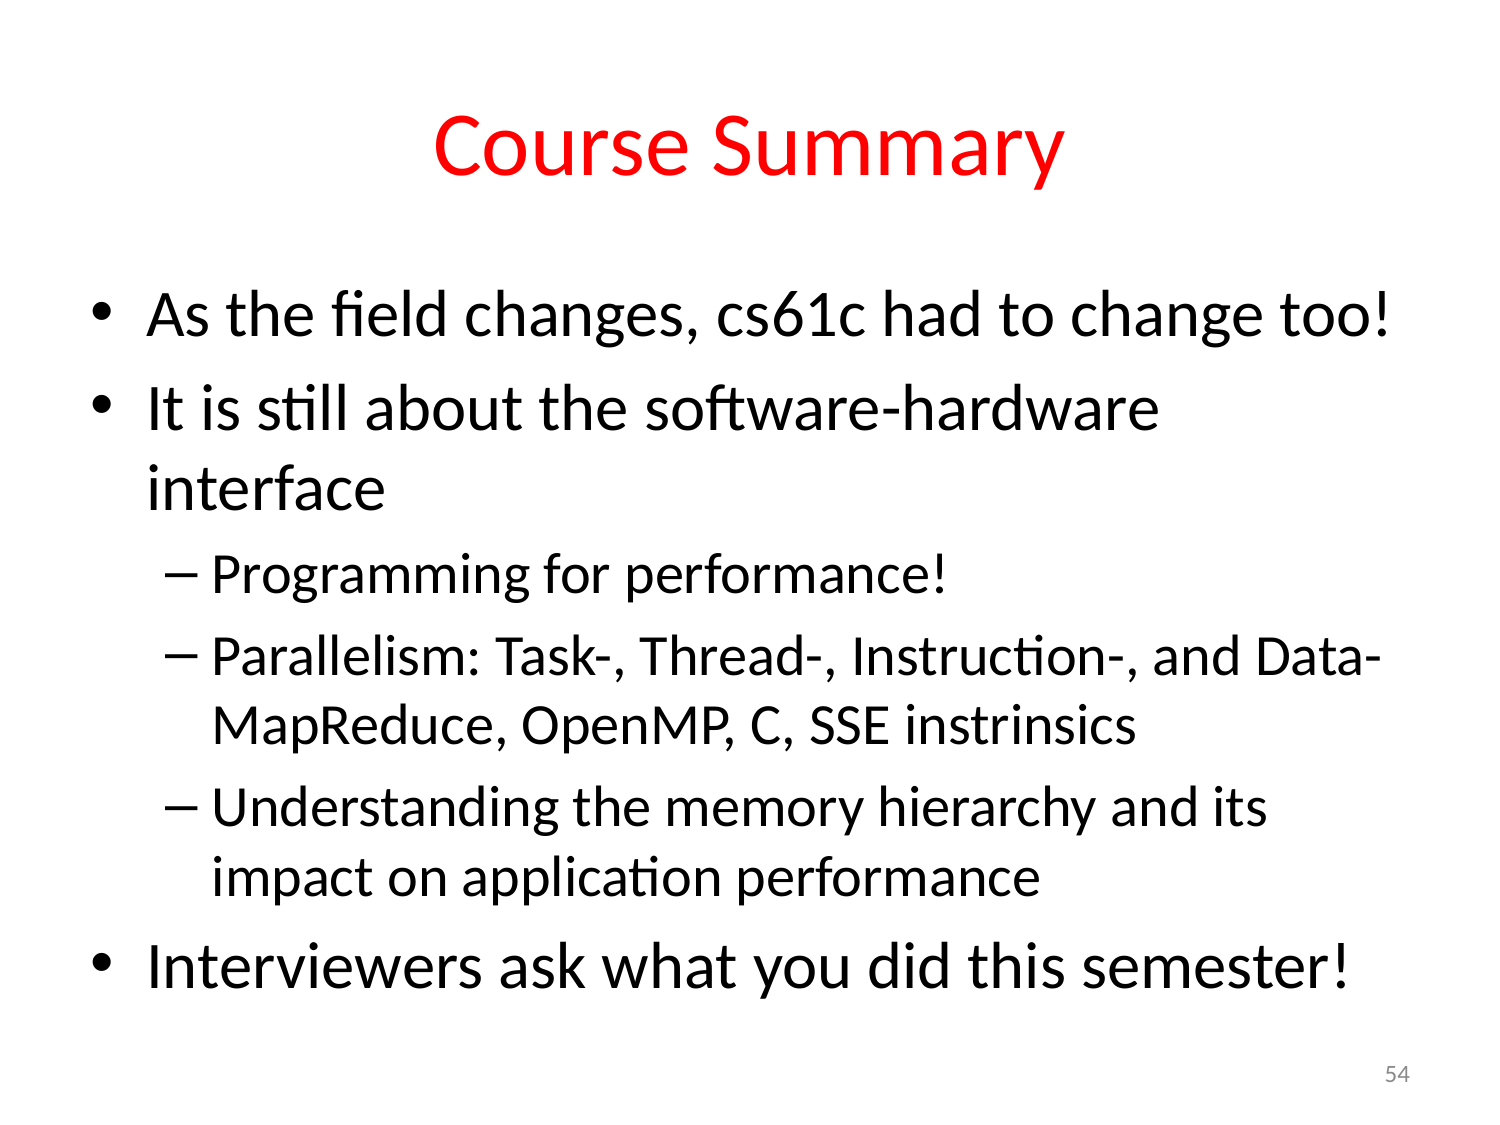

# Course Summary
As the field changes, cs61c had to change too!
It is still about the software-hardware interface
Programming for performance!
Parallelism: Task-, Thread-, Instruction-, and Data-
MapReduce, OpenMP, C, SSE instrinsics
Understanding the memory hierarchy and its impact on application performance
Interviewers ask what you did this semester!

54